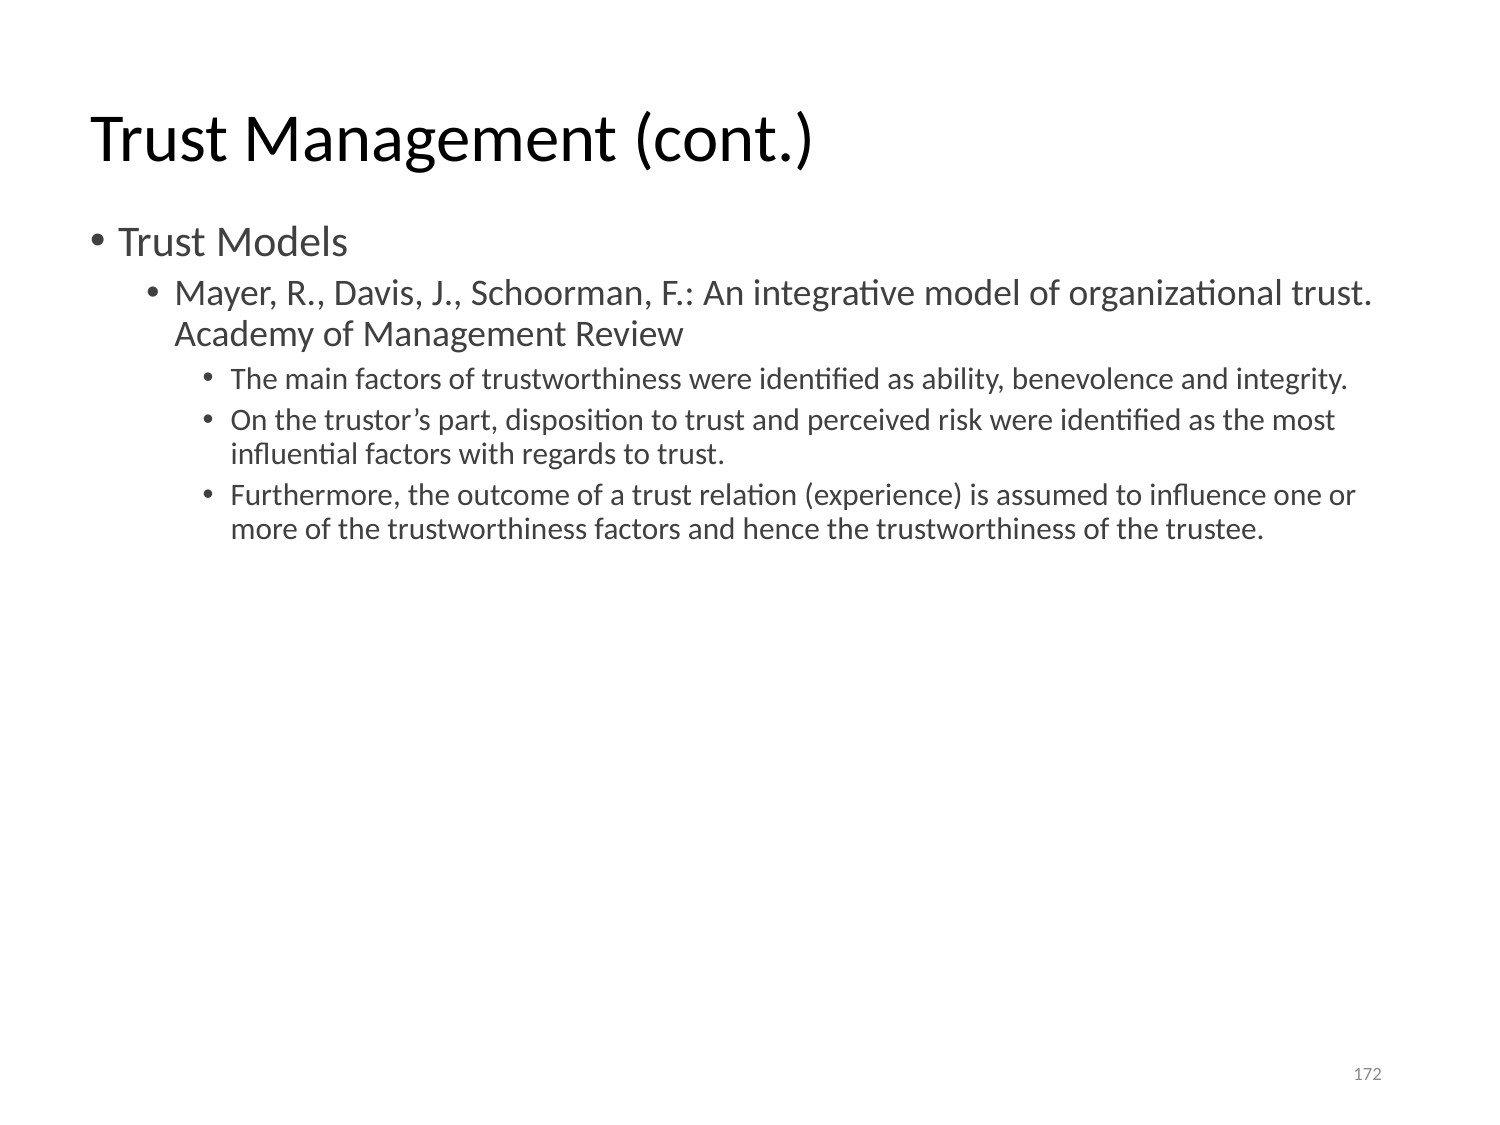

# Trust Management (cont.)
Trust Models
Mayer, R., Davis, J., Schoorman, F.: An integrative model of organizational trust. Academy of Management Review
The main factors of trustworthiness were identified as ability, benevolence and integrity.
On the trustor’s part, disposition to trust and perceived risk were identified as the most influential factors with regards to trust.
Furthermore, the outcome of a trust relation (experience) is assumed to influence one or more of the trustworthiness factors and hence the trustworthiness of the trustee.

172